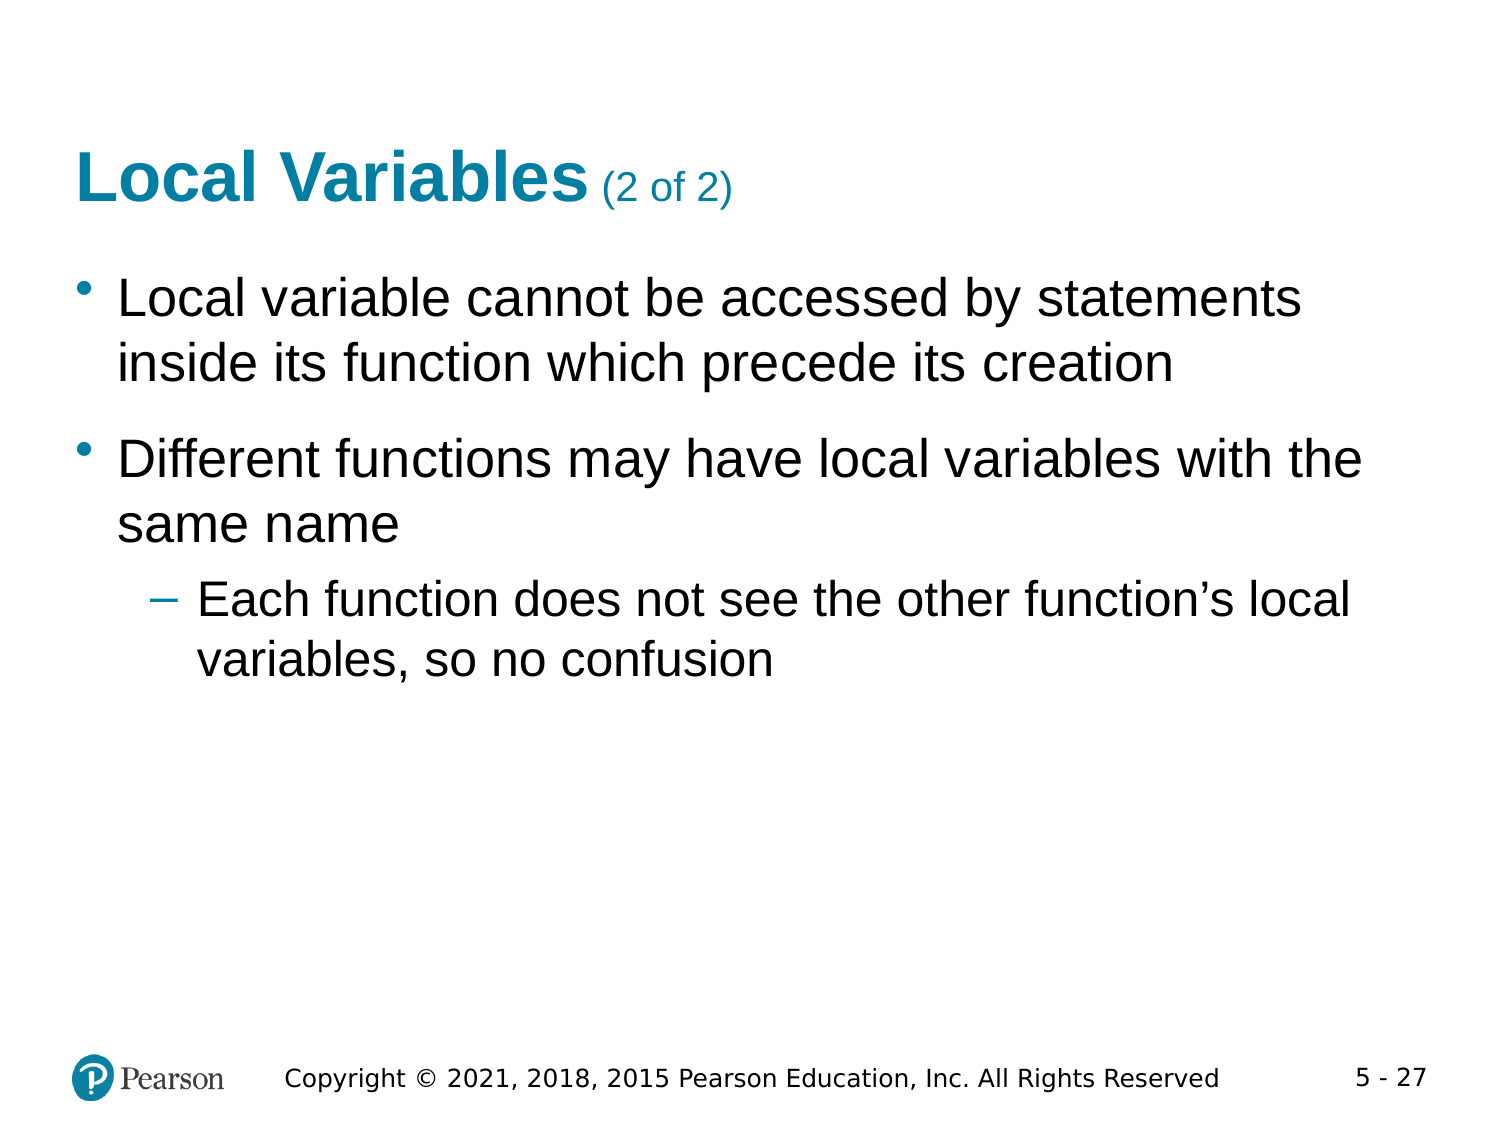

# Local Variables (2 of 2)
Local variable cannot be accessed by statements inside its function which precede its creation
Different functions may have local variables with the same name
Each function does not see the other function’s local variables, so no confusion